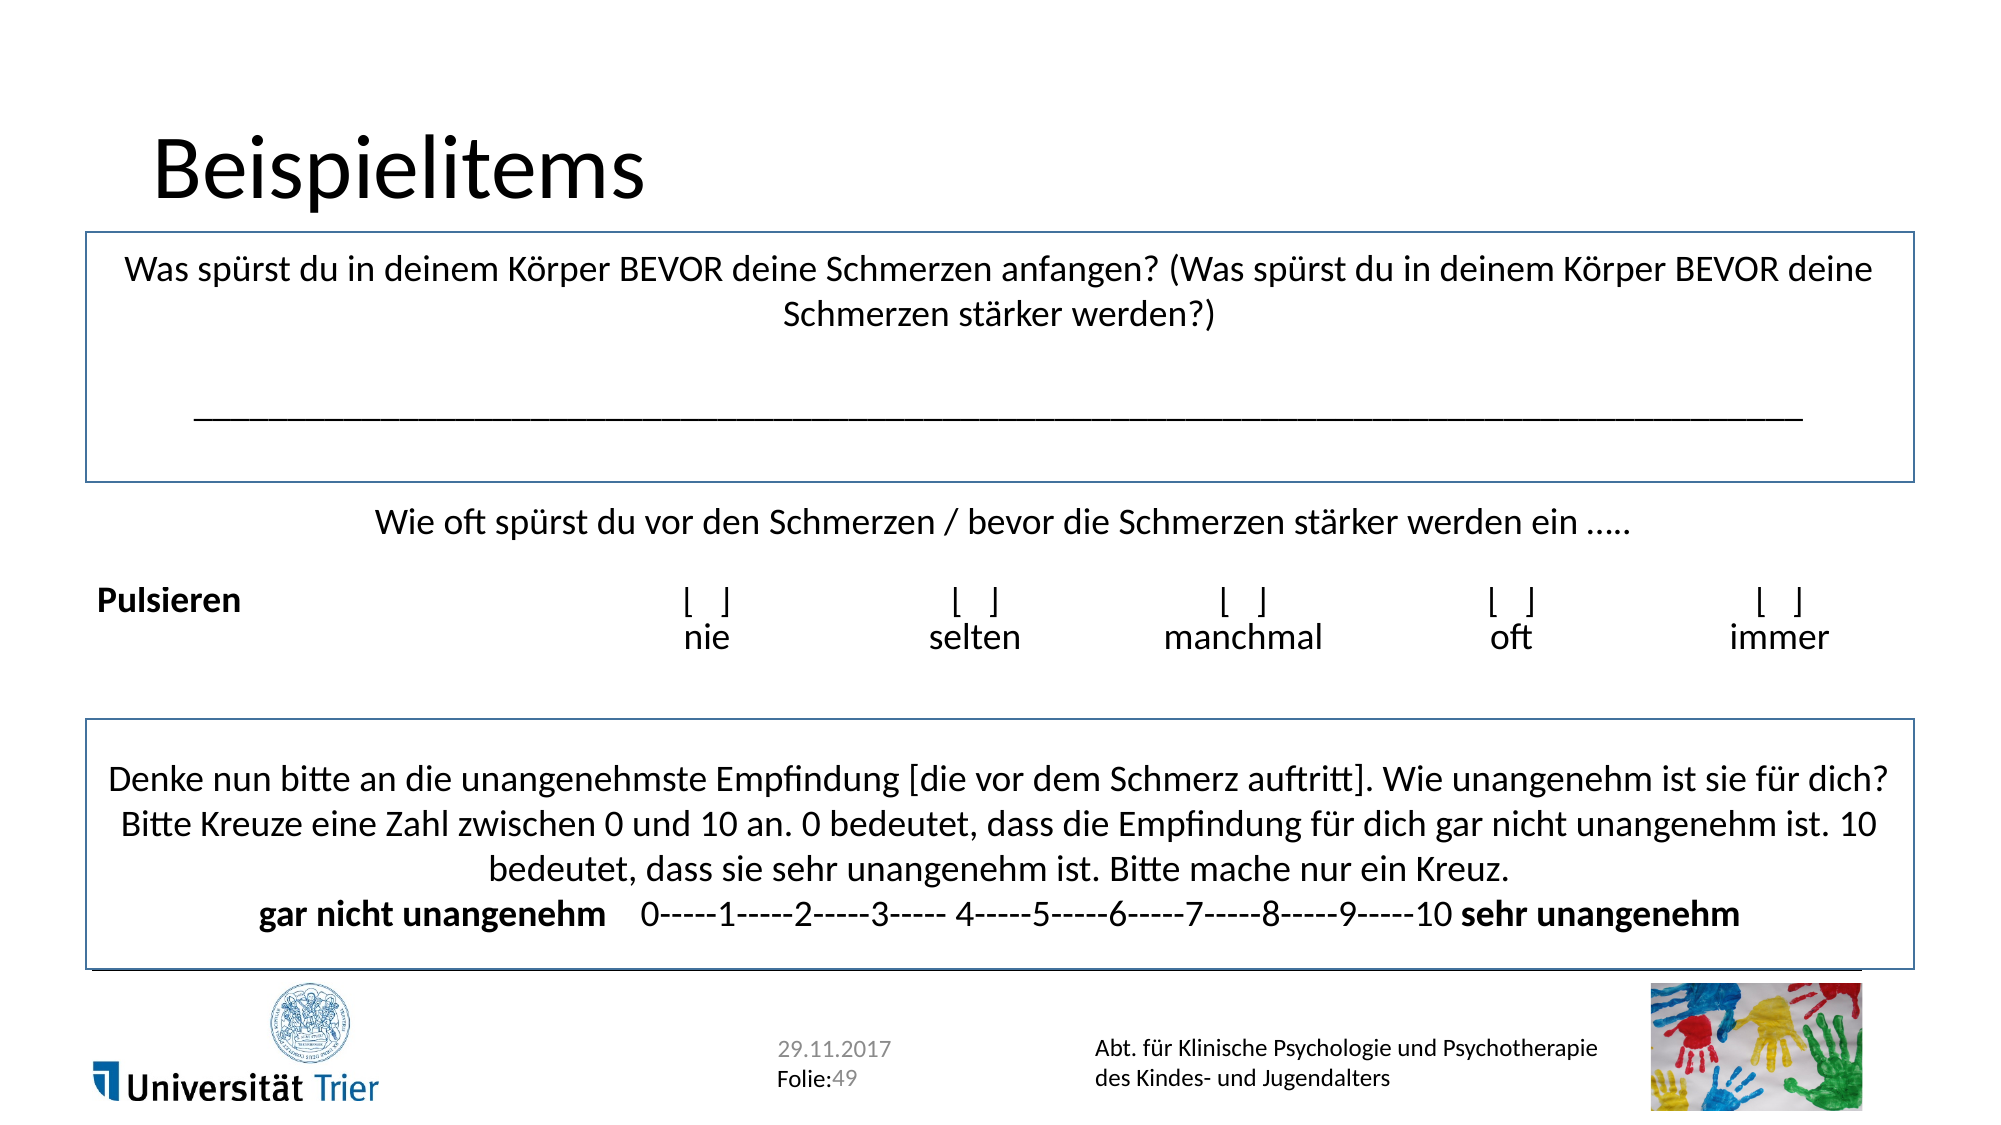

# Beispielitems
Was spürst du in deinem Körper BEVOR deine Schmerzen anfangen? (Was spürst du in deinem Körper BEVOR deine Schmerzen stärker werden?)

______________________________________________________________________________________

| Wie oft spürst du vor den Schmerzen / bevor die Schmerzen stärker werden ein ….. |  |  |  |  |  |
| --- | --- | --- | --- | --- | --- |
| Pulsieren | [ ] | [ ] | [ ] | [ ] | [ ] |
|  | nie | selten | manchmal | oft | immer |
Denke nun bitte an die unangenehmste Empfindung [die vor dem Schmerz auftritt]. Wie unangenehm ist sie für dich?
Bitte Kreuze eine Zahl zwischen 0 und 10 an. 0 bedeutet, dass die Empfindung für dich gar nicht unangenehm ist. 10 bedeutet, dass sie sehr unangenehm ist. Bitte mache nur ein Kreuz.
gar nicht unangenehm    0-----1-----2-----3----- 4-----5-----6-----7-----8-----9-----10 sehr unangenehm
29.11.2017
49